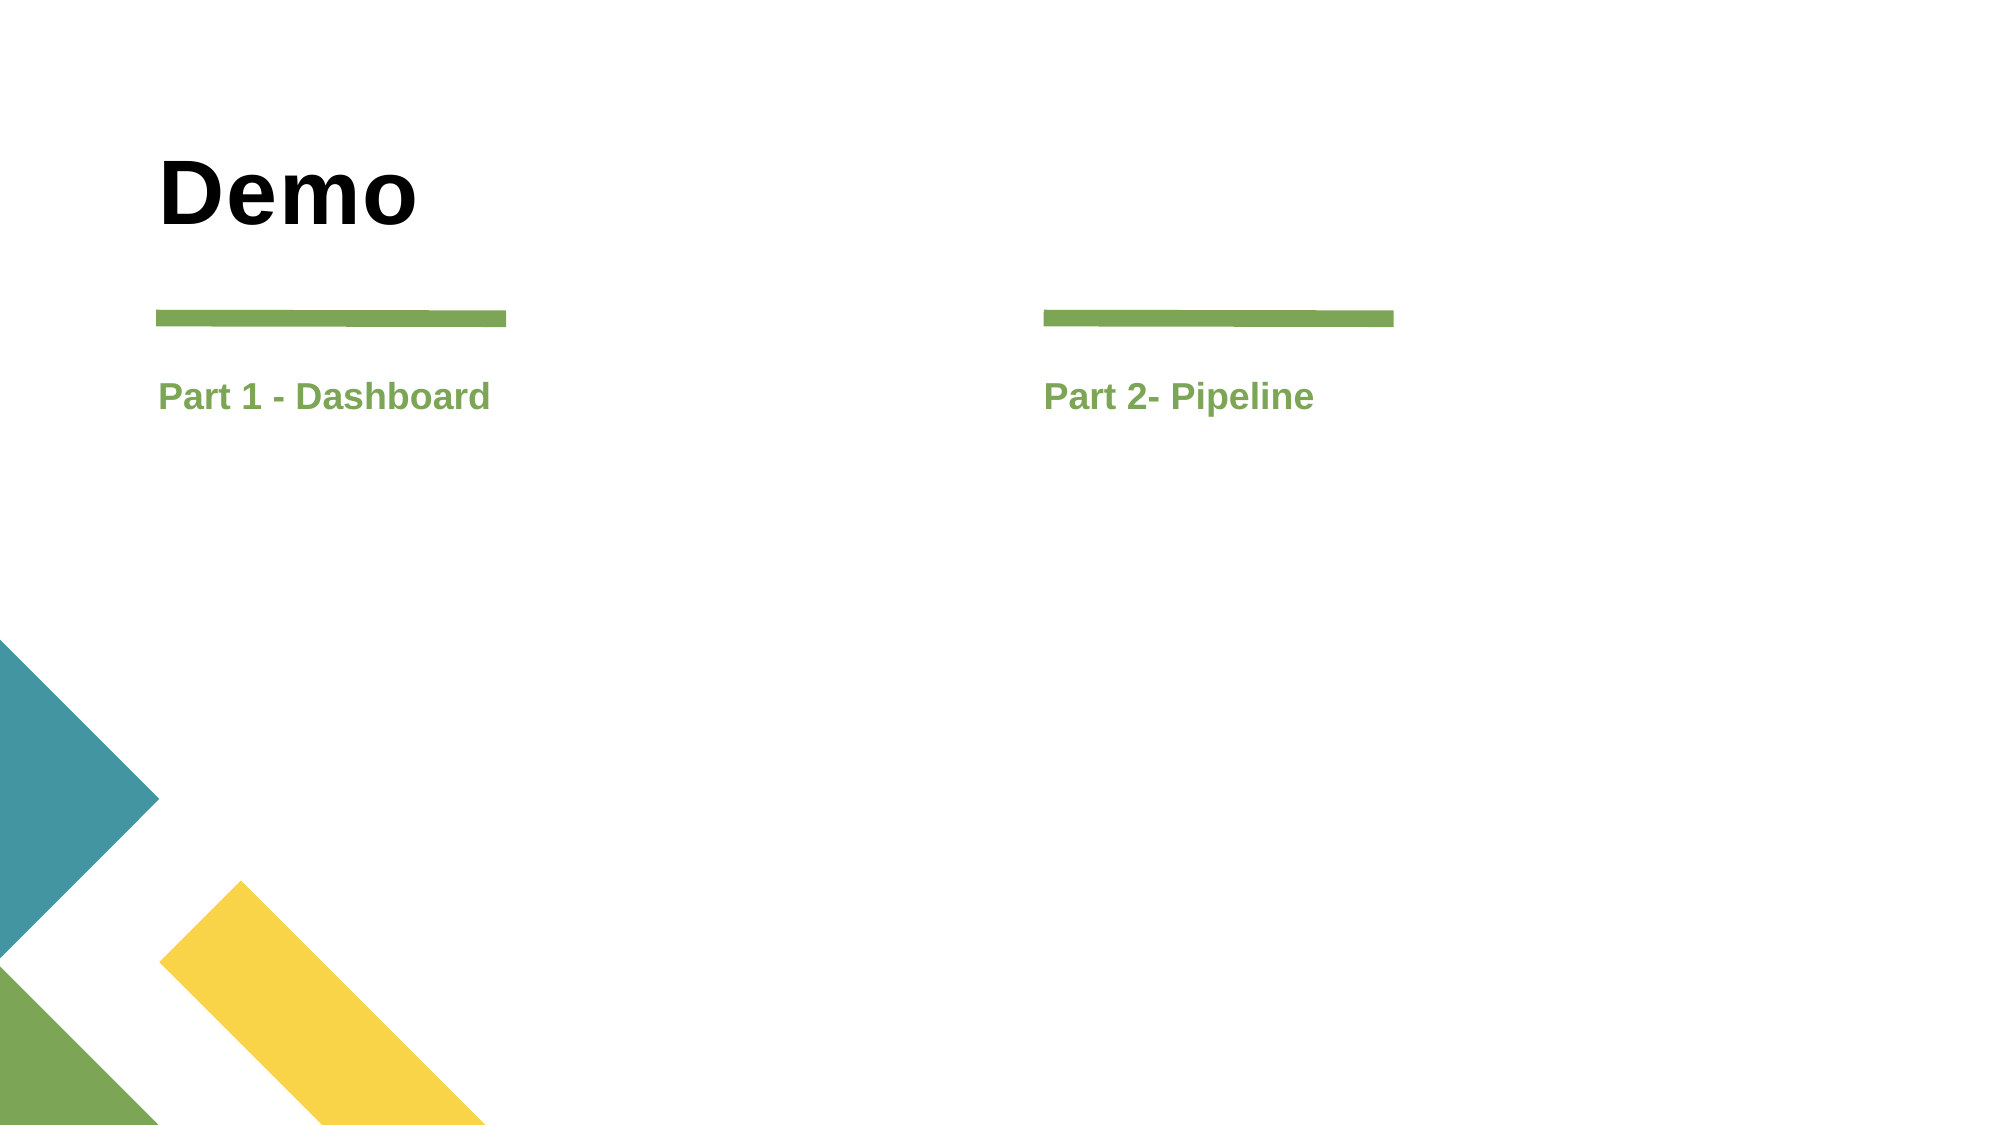

# Demo
Part 1 - Dashboard
Part 2- Pipeline